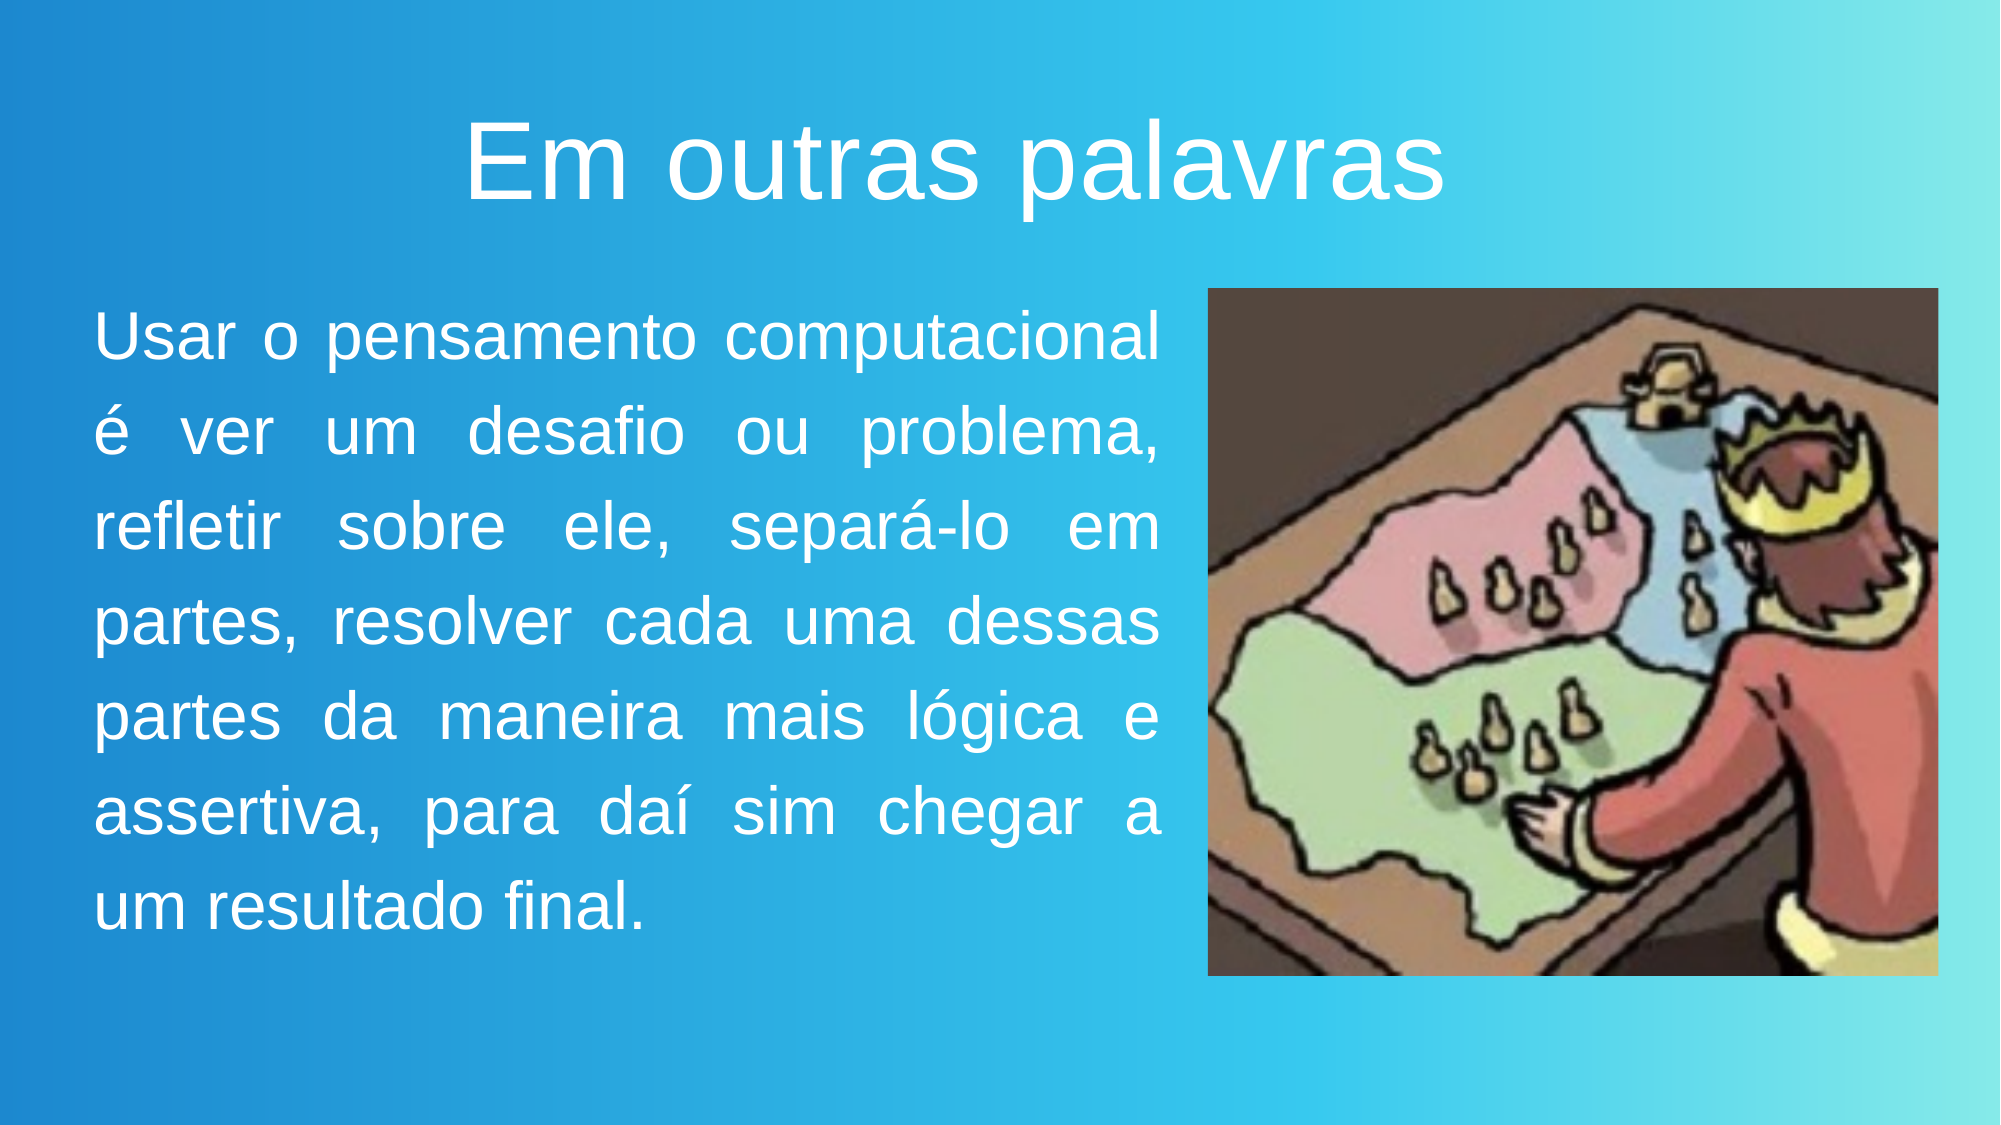

Em outras palavras
Usar o pensamento computacional é ver um desafio ou problema, refletir sobre ele, separá-lo em partes, resolver cada uma dessas partes da maneira mais lógica e assertiva, para daí sim chegar a um resultado final.